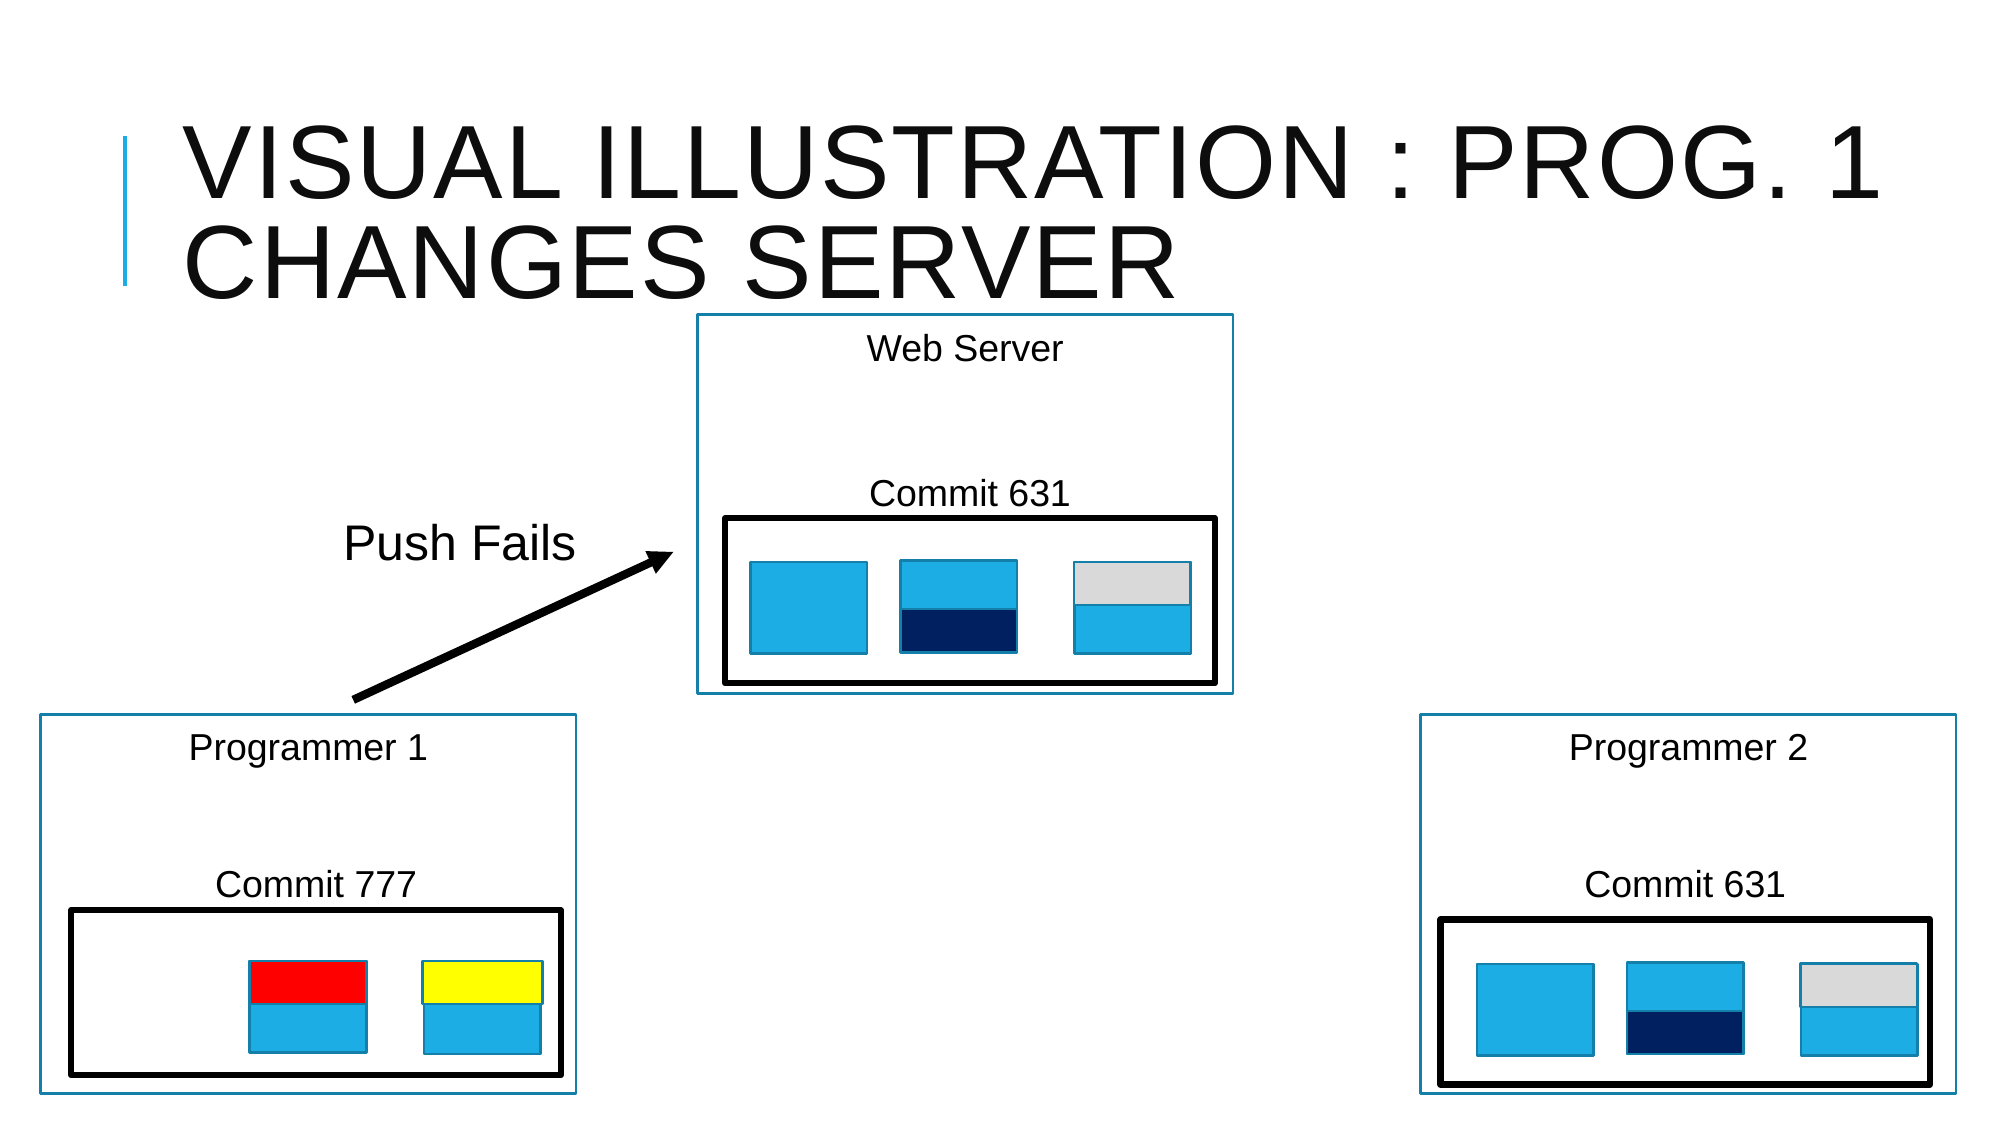

# Visual illustration : Prog. 1 changes server

Web Server
Commit 631
Push Fails

Programmer 1
Programmer 2
Commit 777
Commit 631